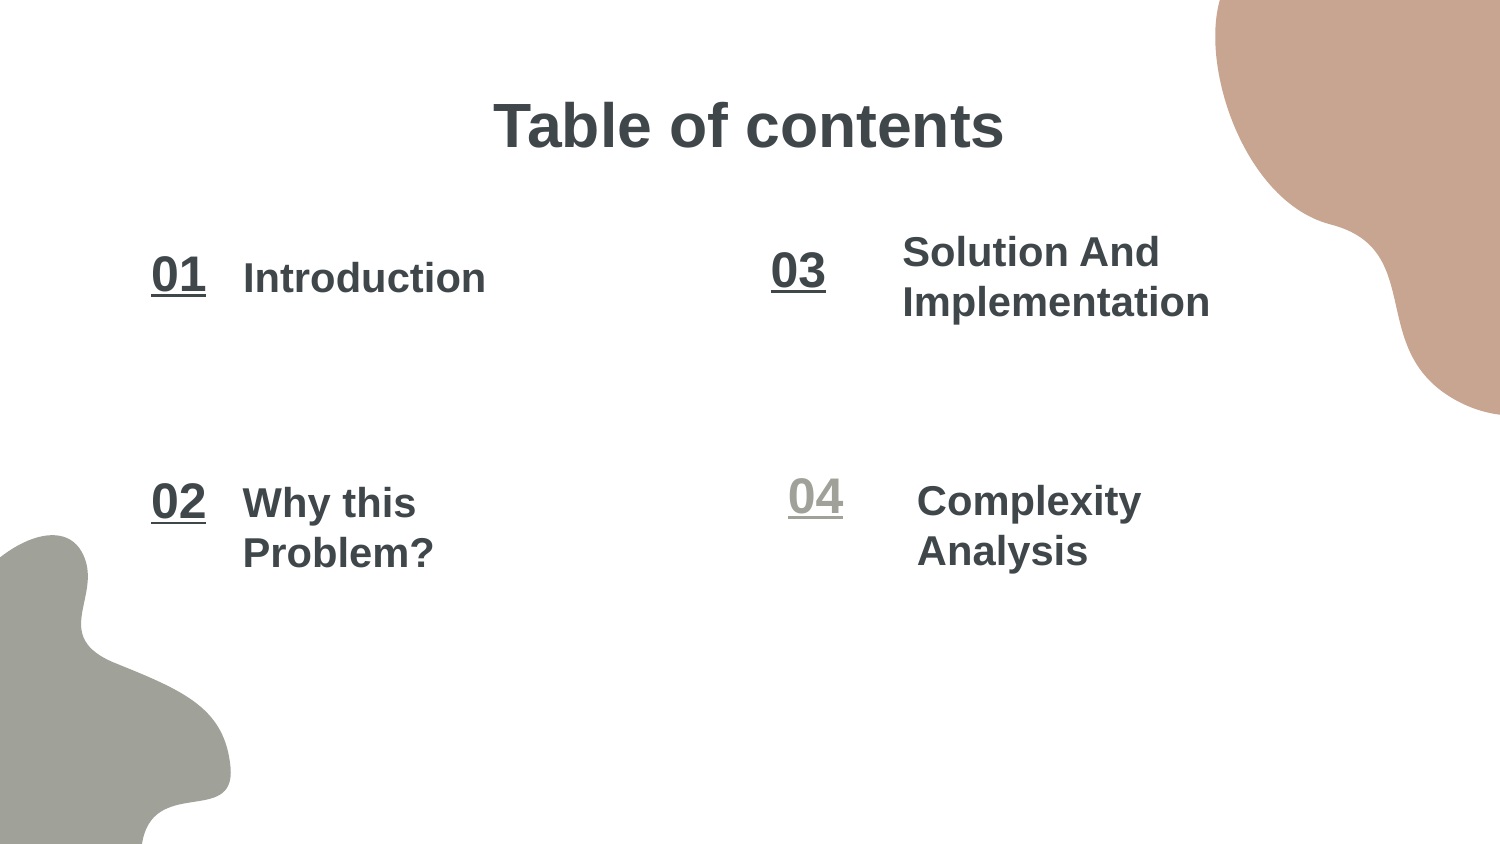

# Table of contents
Solution And Implementation
03
01
Introduction
04
Complexity Analysis
Why this Problem?
02